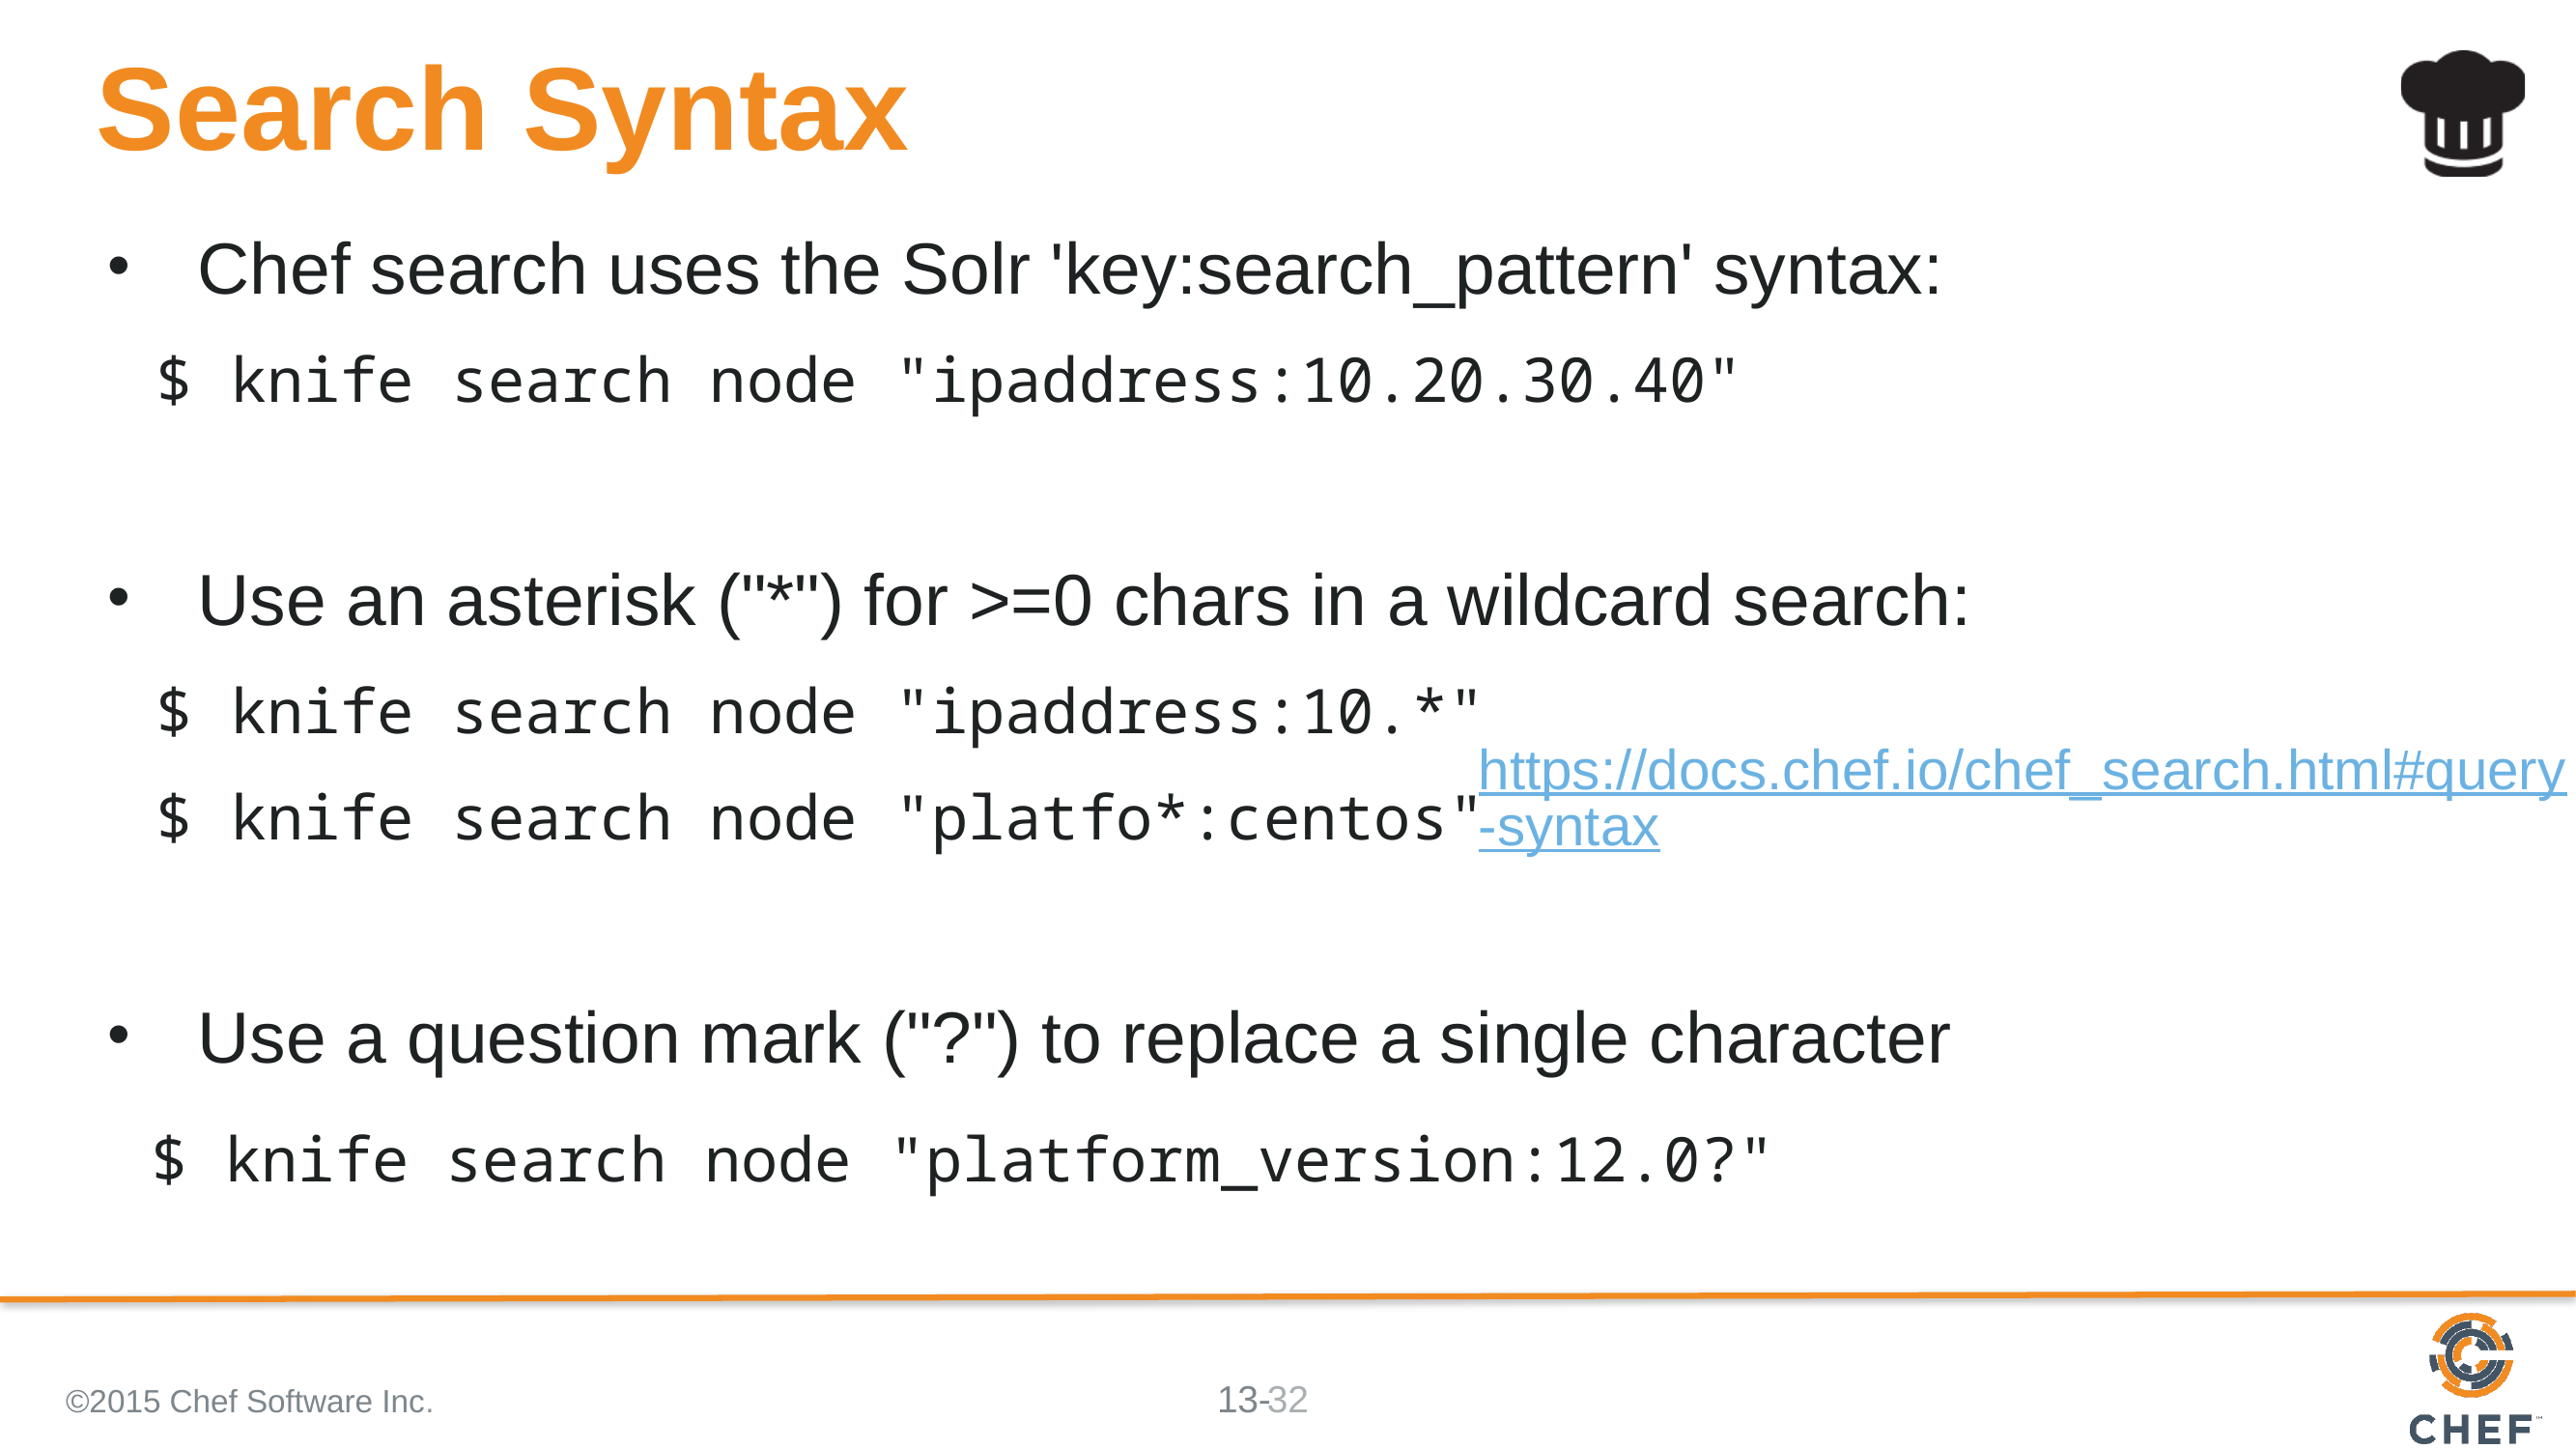

# Search Syntax
Chef search uses the Solr 'key:search_pattern' syntax:
$ knife search node "ipaddress:10.20.30.40"

Use an asterisk ("*") for >=0 chars in a wildcard search:
$ knife search node "ipaddress:10.*"
$ knife search node "platfo*:centos"

Use a question mark ("?") to replace a single character
 $ knife search node "platform_version:12.0?"

https://docs.chef.io/chef_search.html#query-syntax

©2015 Chef Software Inc.
32